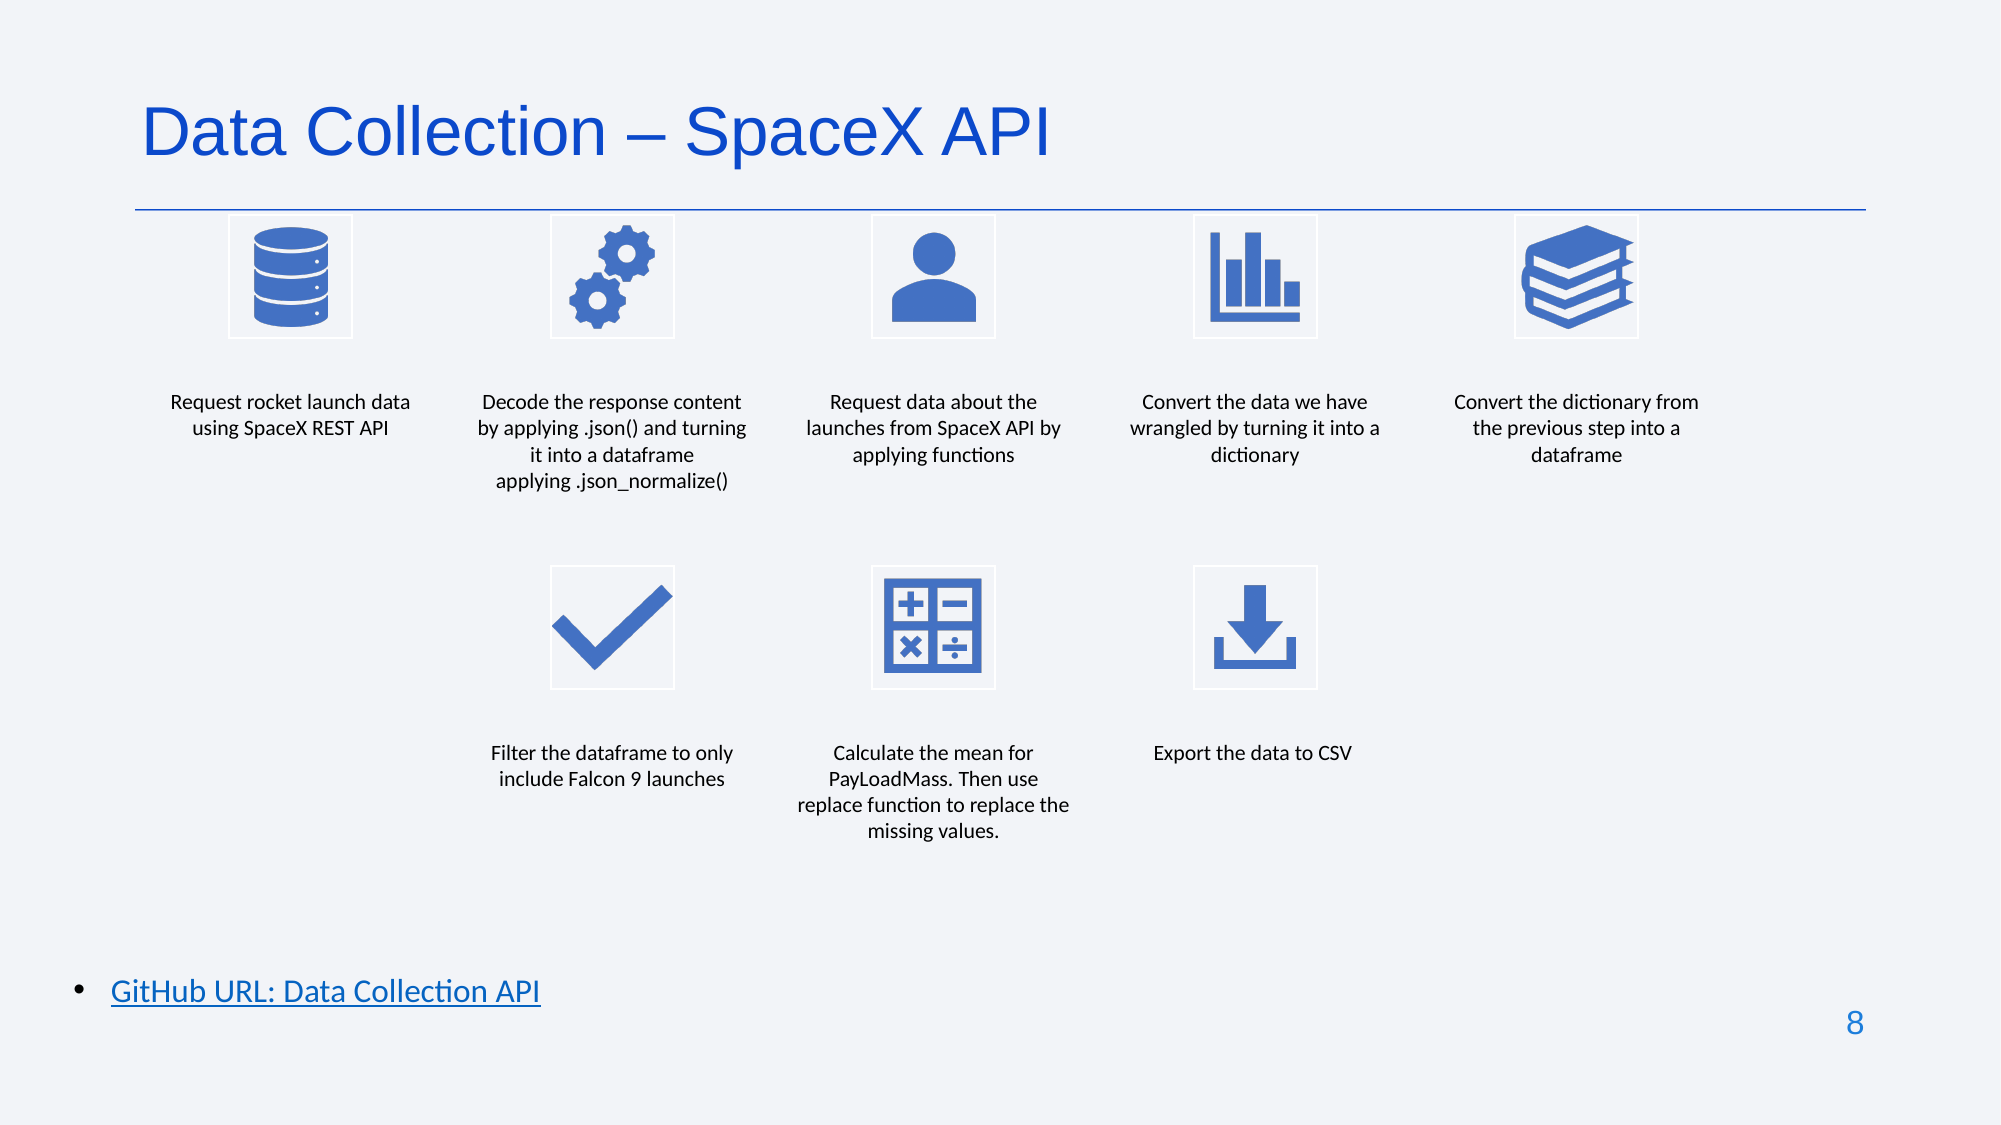

Data Collection – SpaceX API
Request rocket launch data using SpaceX REST API
Decode the response content by applying .json() and turning it into a dataframe applying .json_normalize()
Request data about the launches from SpaceX API by applying functions
Convert the data we have wrangled by turning it into a dictionary
Convert the dictionary from the previous step into a dataframe
Filter the dataframe to only include Falcon 9 launches
Calculate the mean for PayLoadMass. Then use replace function to replace the missing values.
Export the data to CSV
GitHub URL: Data Collection API

8